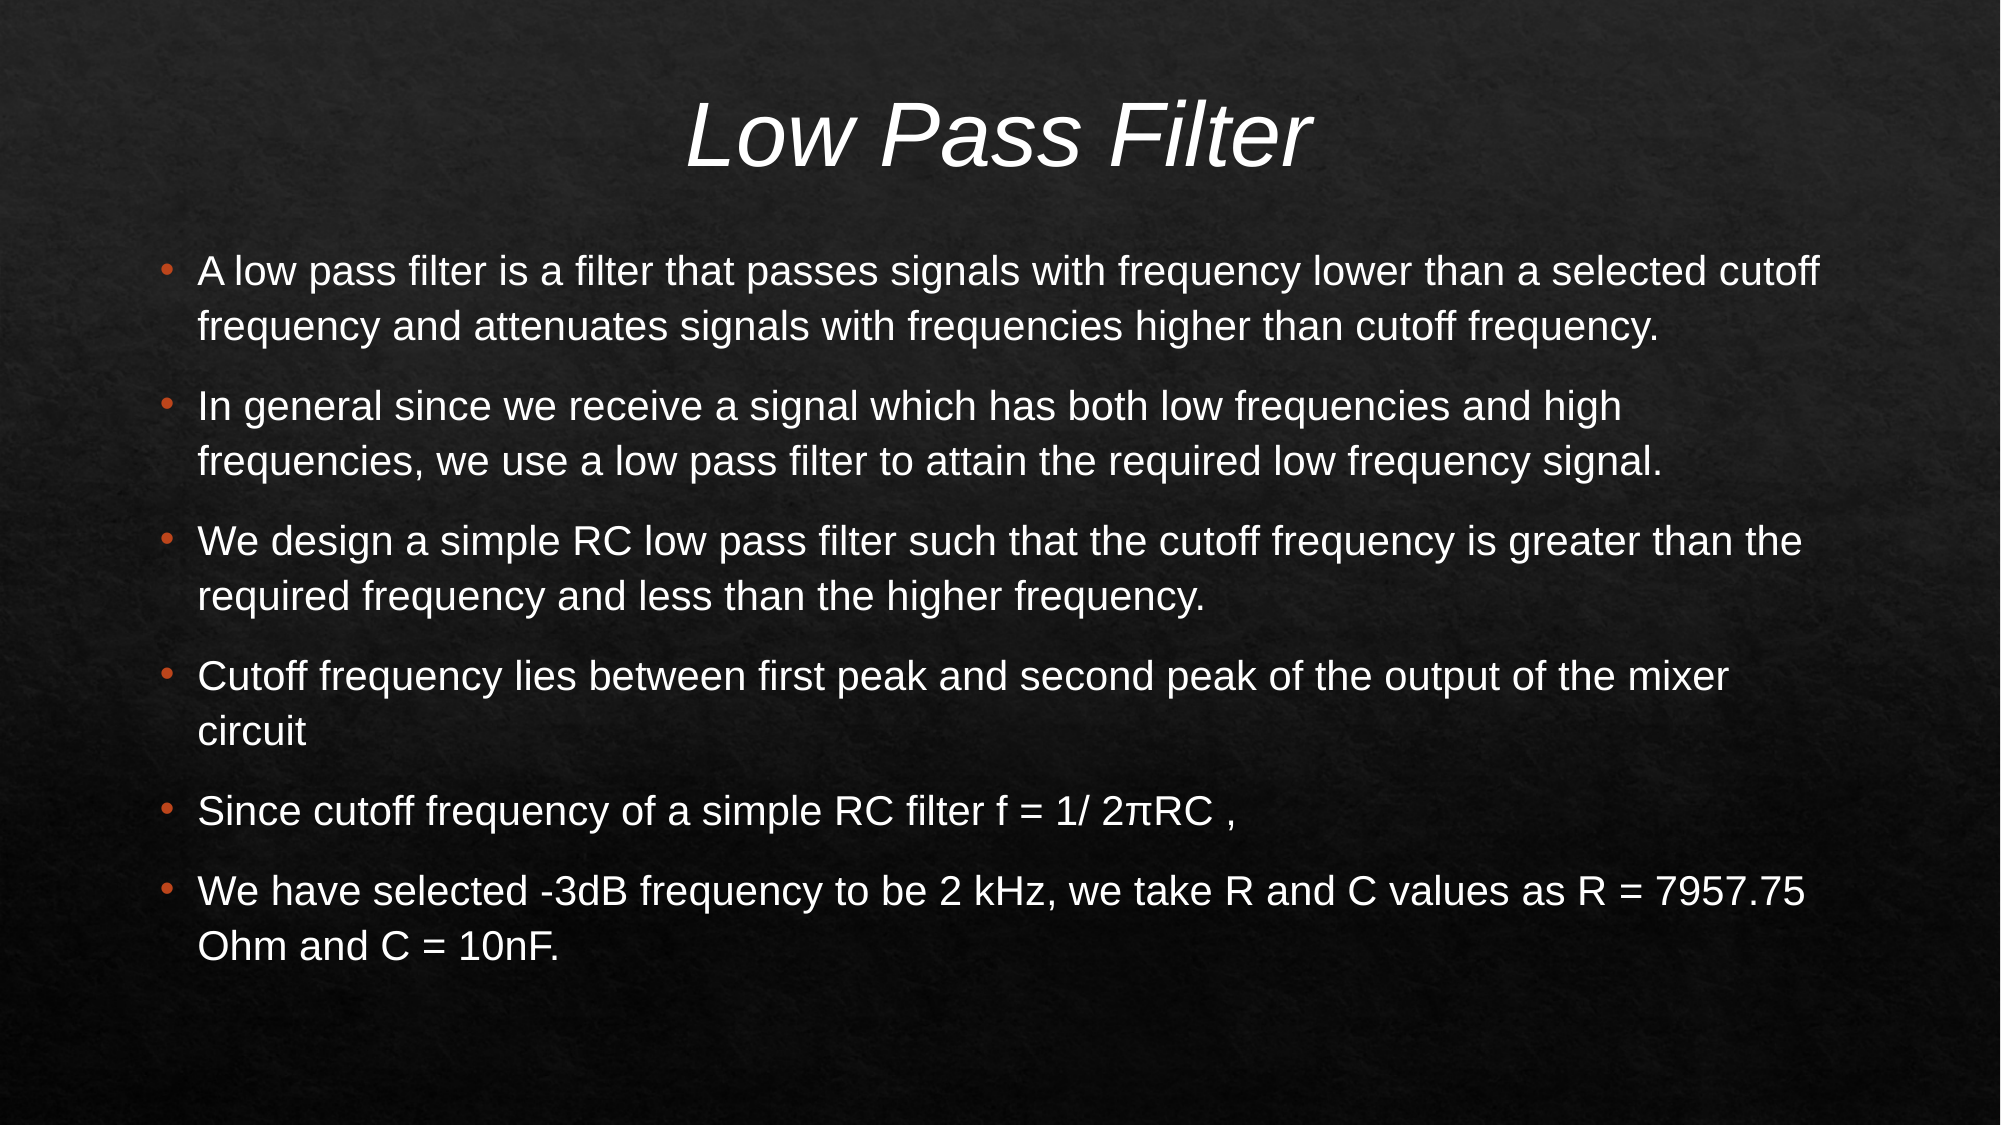

Low Pass Filter
A low pass filter is a filter that passes signals with frequency lower than a selected cutoff frequency and attenuates signals with frequencies higher than cutoff frequency.
In general since we receive a signal which has both low frequencies and high frequencies, we use a low pass filter to attain the required low frequency signal.
We design a simple RC low pass filter such that the cutoff frequency is greater than the required frequency and less than the higher frequency.
Cutoff frequency lies between first peak and second peak of the output of the mixer circuit
Since cutoff frequency of a simple RC filter f = 1/ 2πRC ,
We have selected -3dB frequency to be 2 kHz, we take R and C values as R = 7957.75 Ohm and C = 10nF.